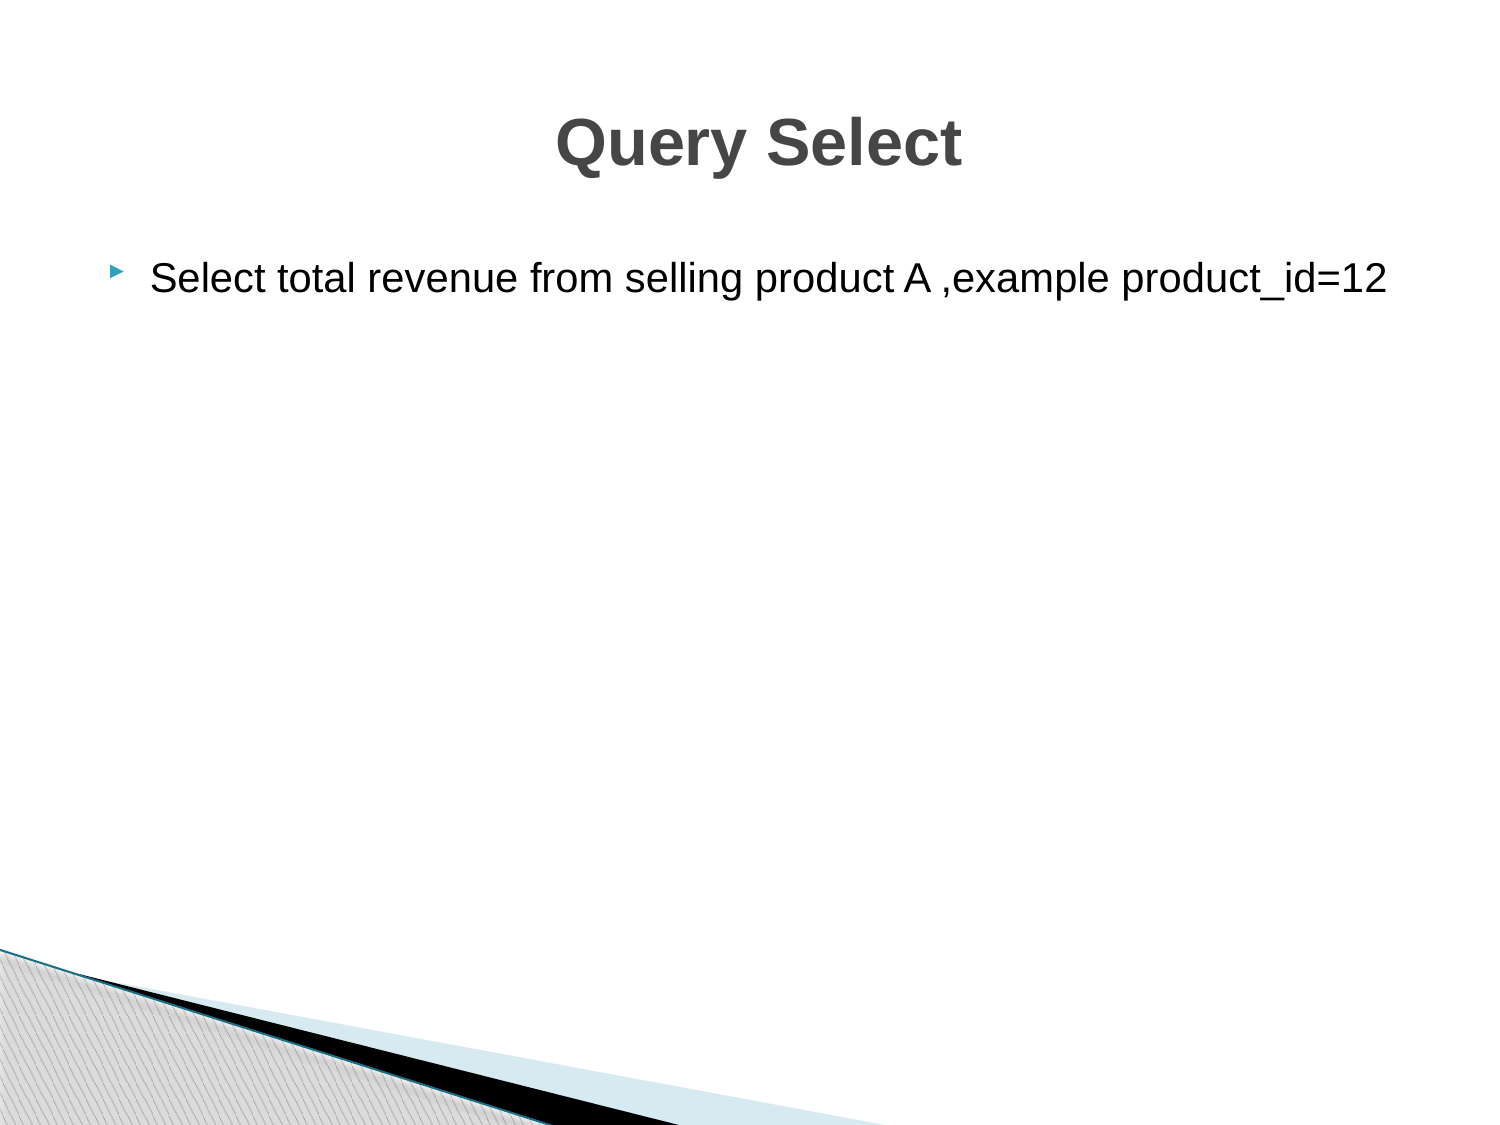

# Query Select
Select total revenue from selling product A ,example product_id=12